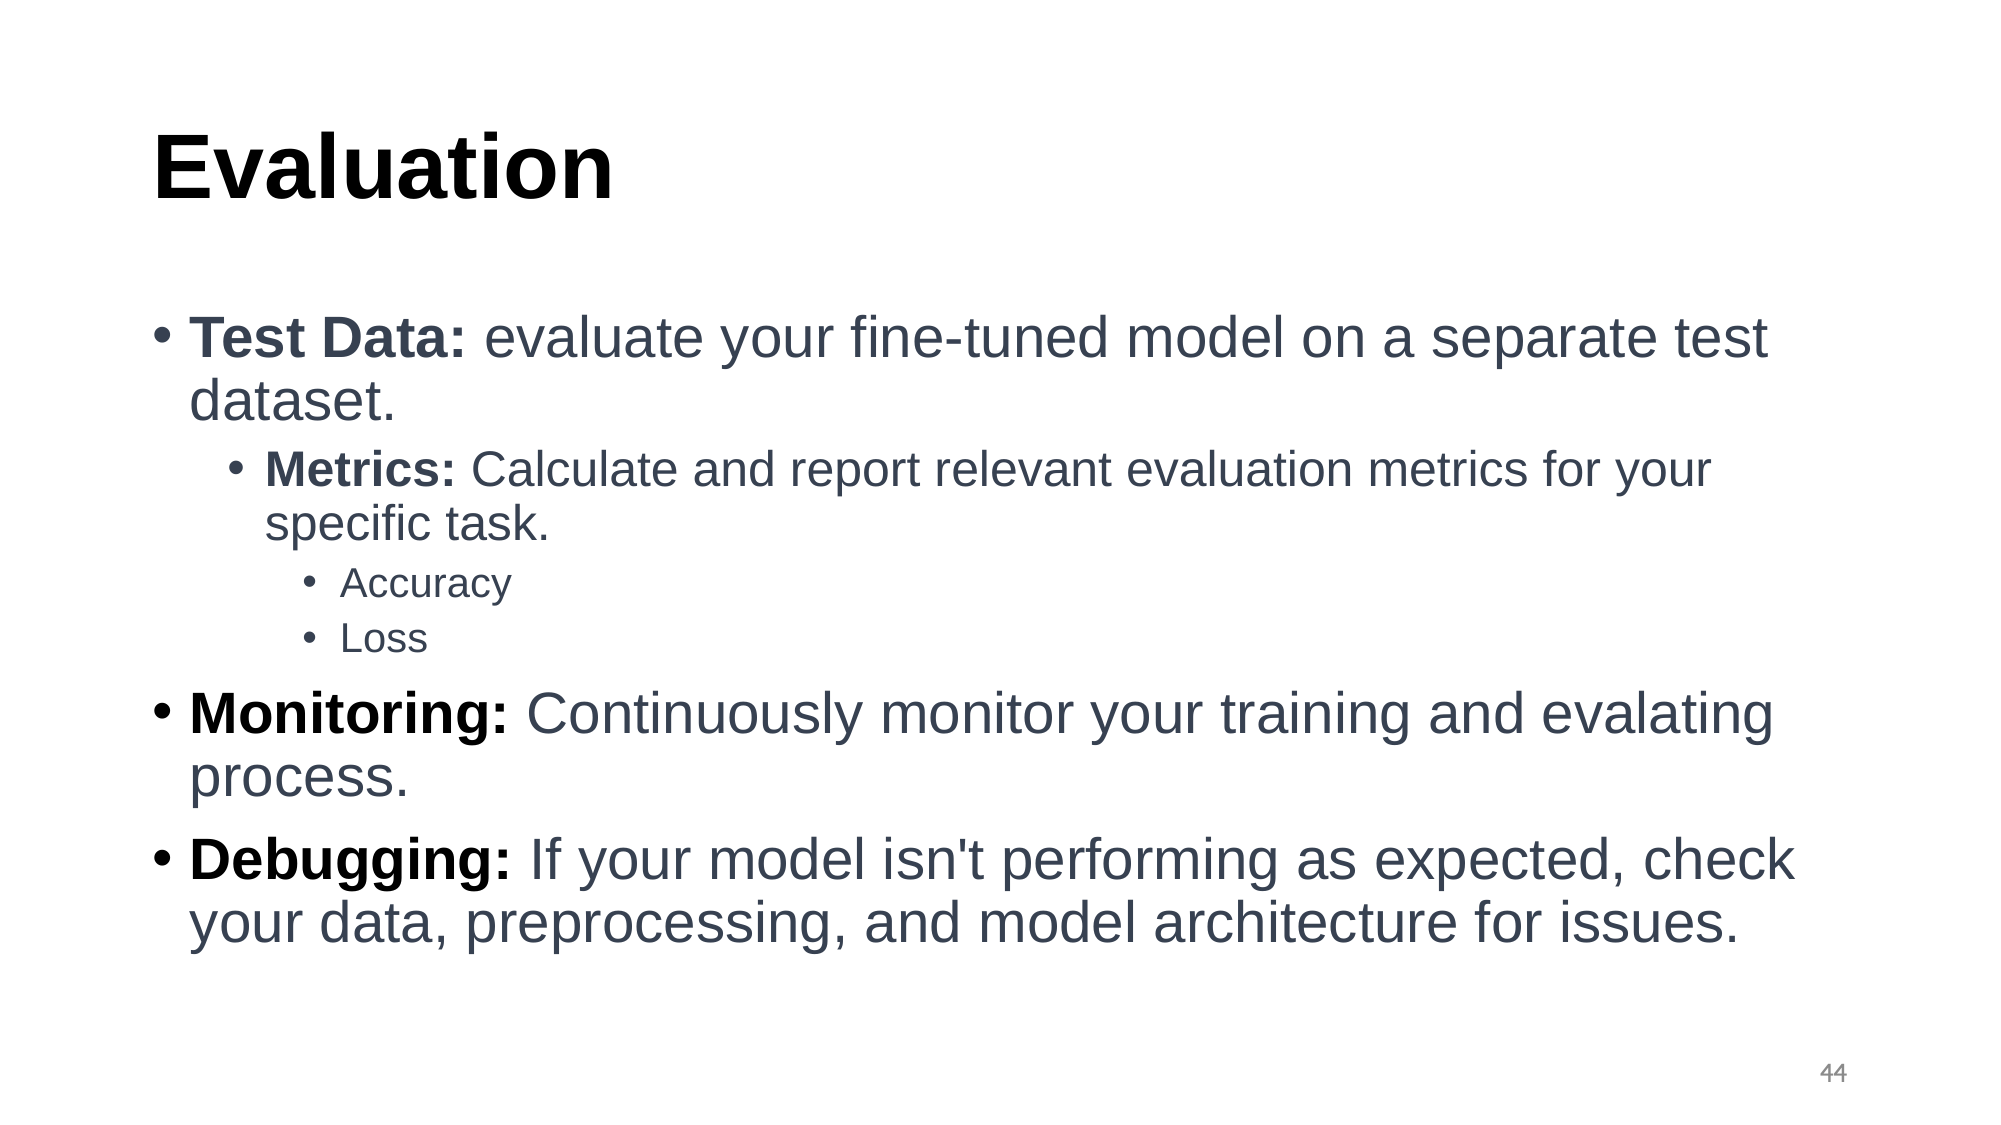

# Evaluation
Test Data: evaluate your fine-tuned model on a separate test dataset.
Metrics: Calculate and report relevant evaluation metrics for your specific task.
Accuracy
Loss
Monitoring: Continuously monitor your training and evalating process.
Debugging: If your model isn't performing as expected, check your data, preprocessing, and model architecture for issues.

44